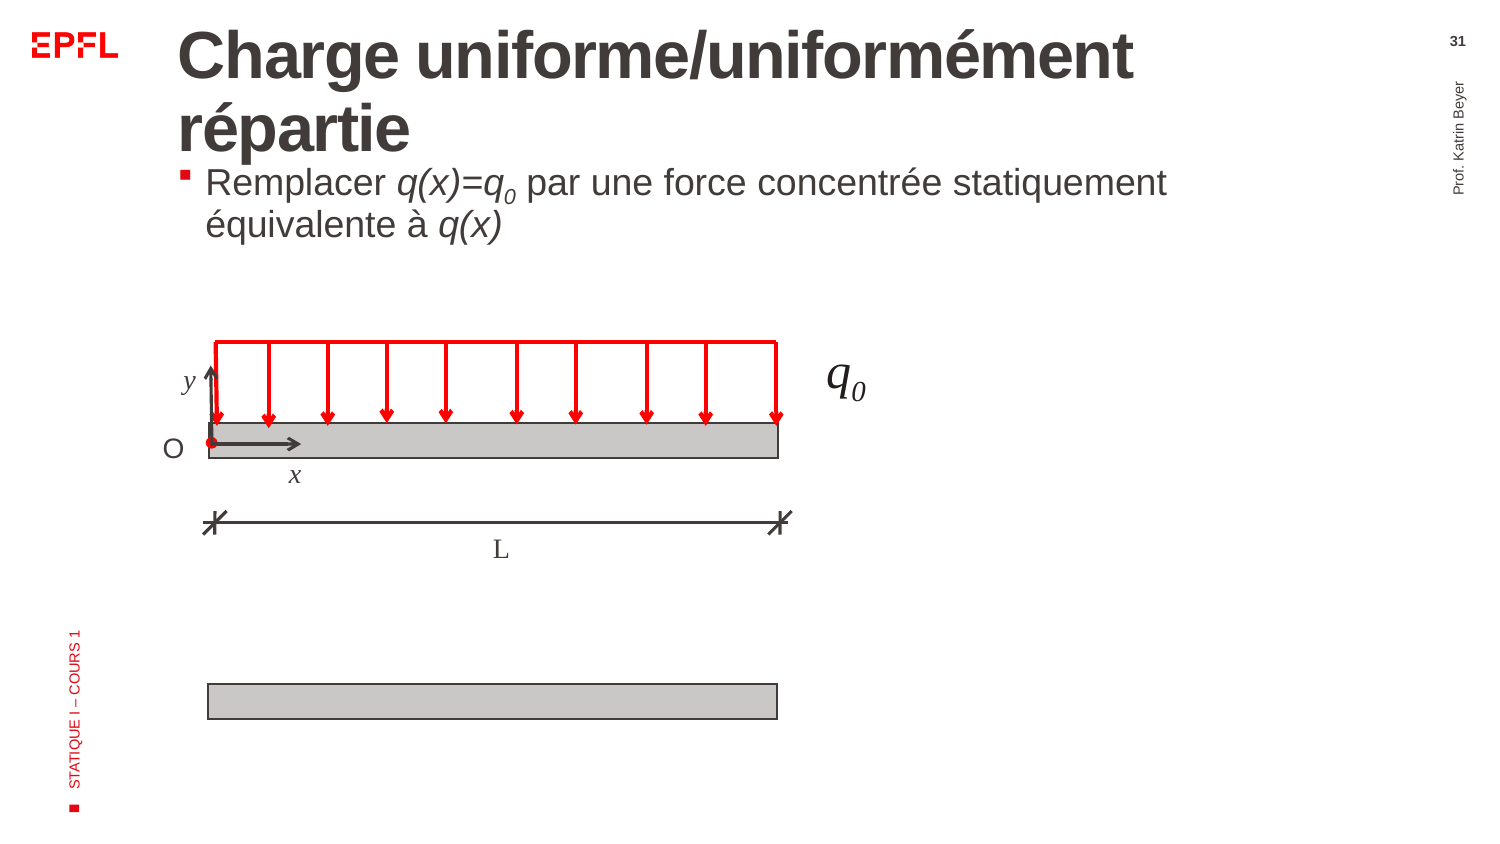

# Charge uniforme/uniformément répartie
31
Remplacer q(x)=q0 par une force concentrée statiquement équivalente à q(x)
Prof. Katrin Beyer
q0
y
x
O

L
STATIQUE I – COURS 1